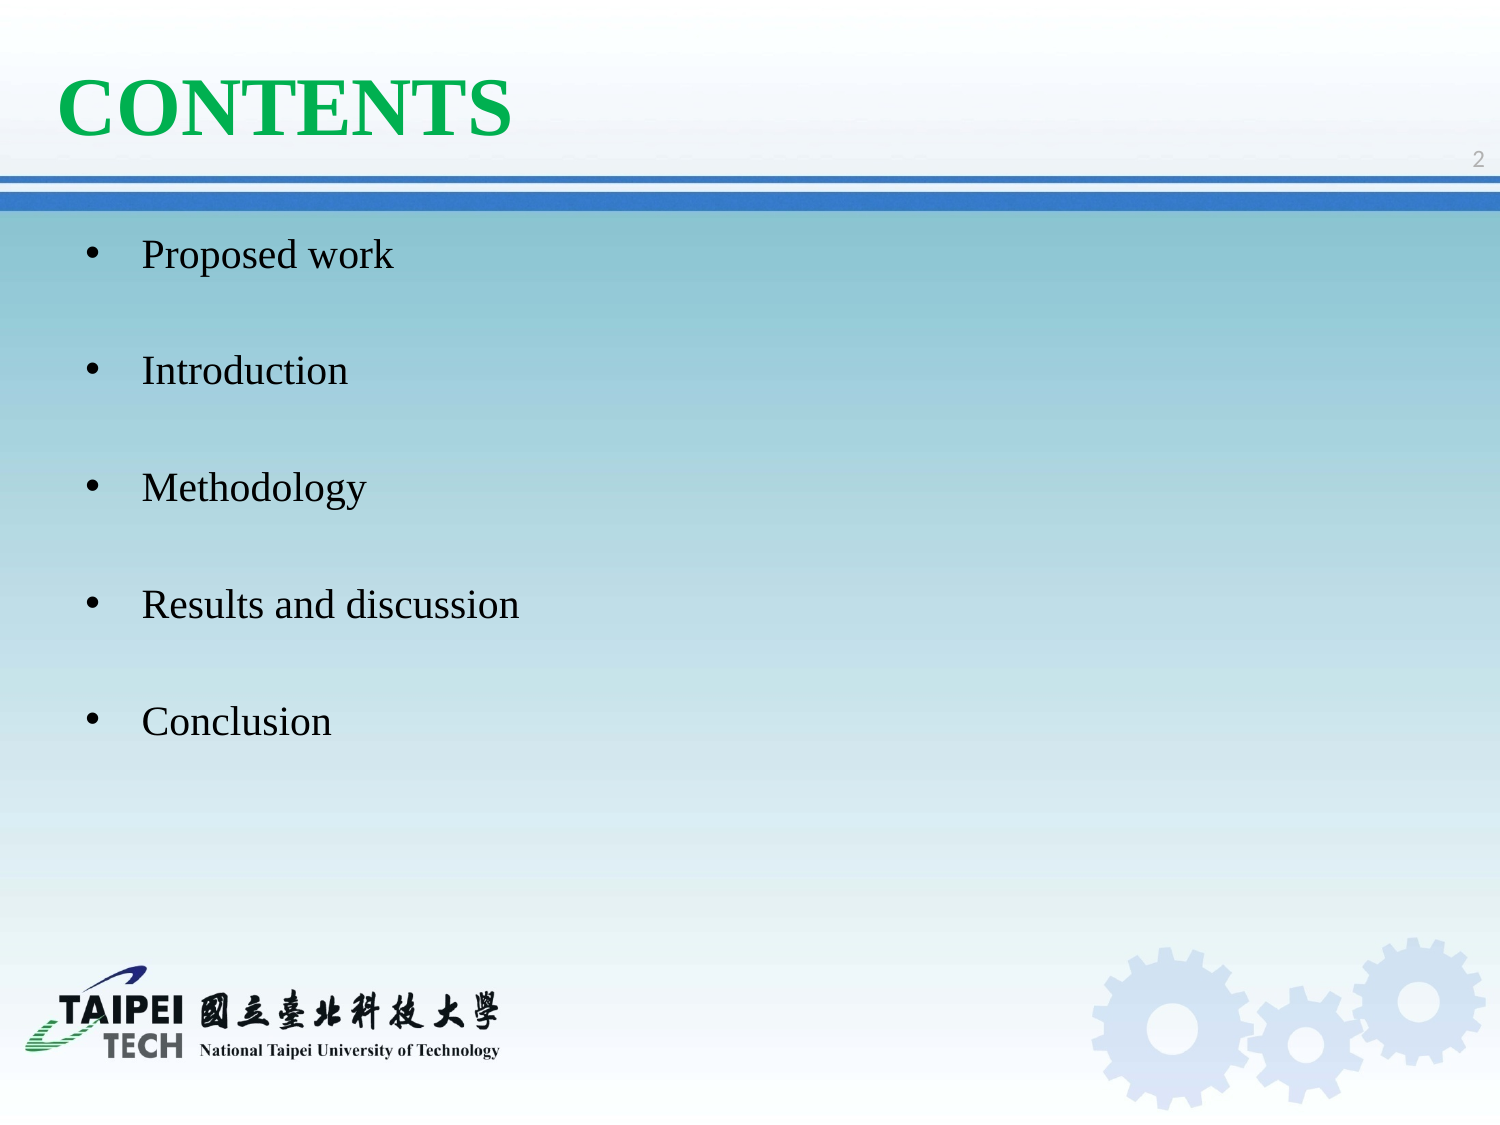

# CONTENTS
2

Proposed work

Introduction

Methodology

Results and discussion

Conclusion